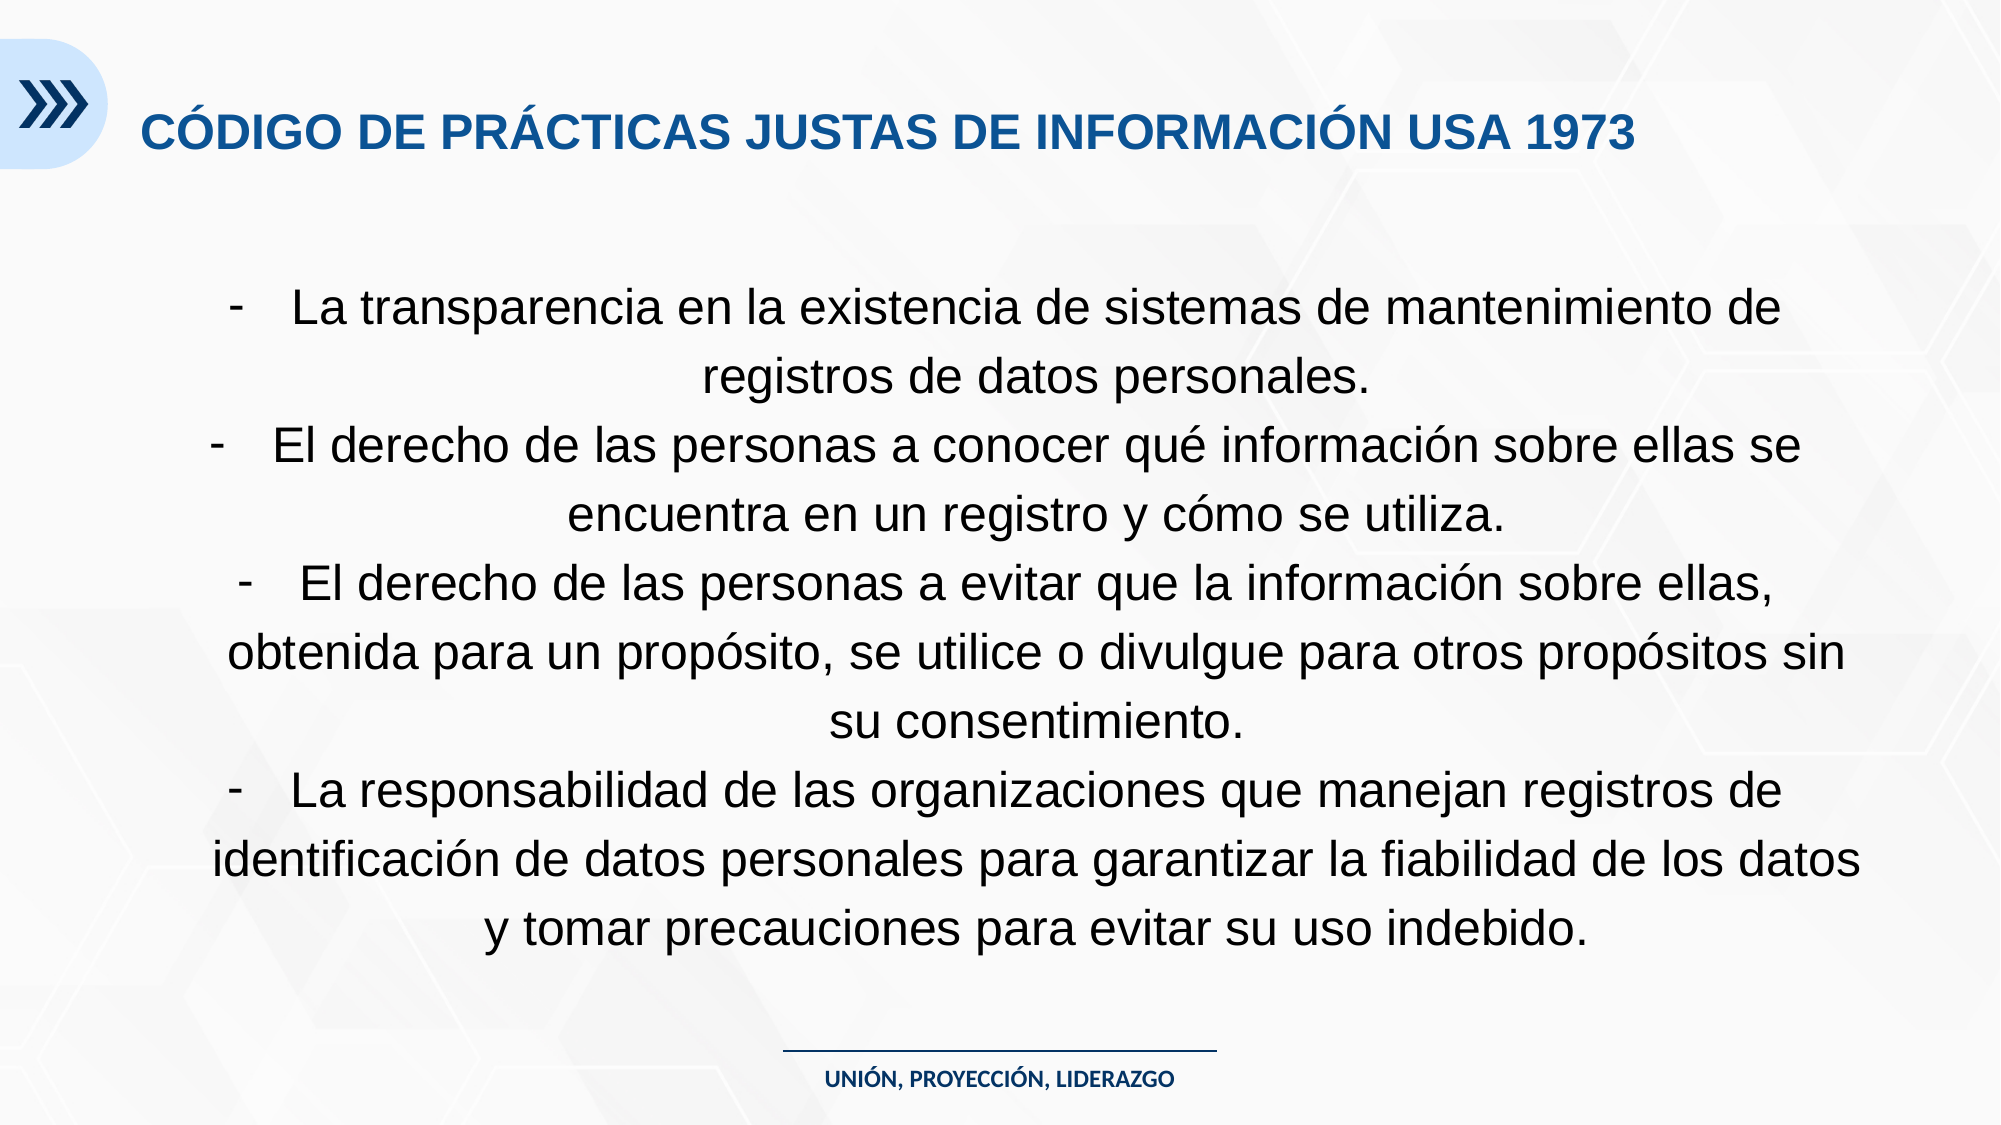

CÓDIGO DE PRÁCTICAS JUSTAS DE INFORMACIÓN USA 1973
La transparencia en la existencia de sistemas de mantenimiento de registros de datos personales.
El derecho de las personas a conocer qué información sobre ellas se encuentra en un registro y cómo se utiliza.
El derecho de las personas a evitar que la información sobre ellas, obtenida para un propósito, se utilice o divulgue para otros propósitos sin su consentimiento.
La responsabilidad de las organizaciones que manejan registros de identificación de datos personales para garantizar la fiabilidad de los datos y tomar precauciones para evitar su uso indebido.